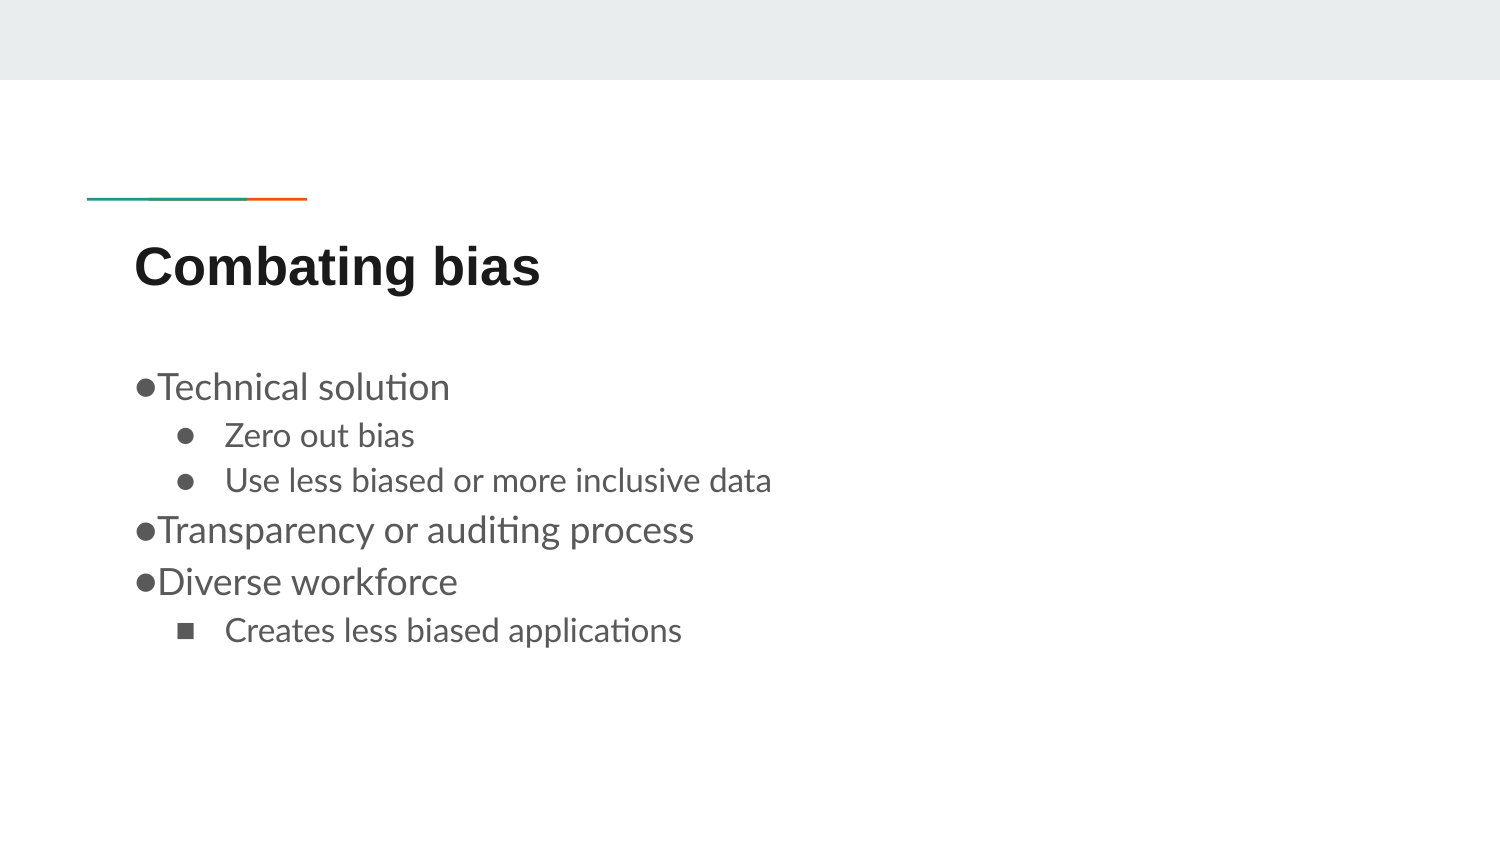

# Combating bias
Technical solution
Zero out bias
Use less biased or more inclusive data
Transparency or auditing process
Diverse workforce
Creates less biased applications